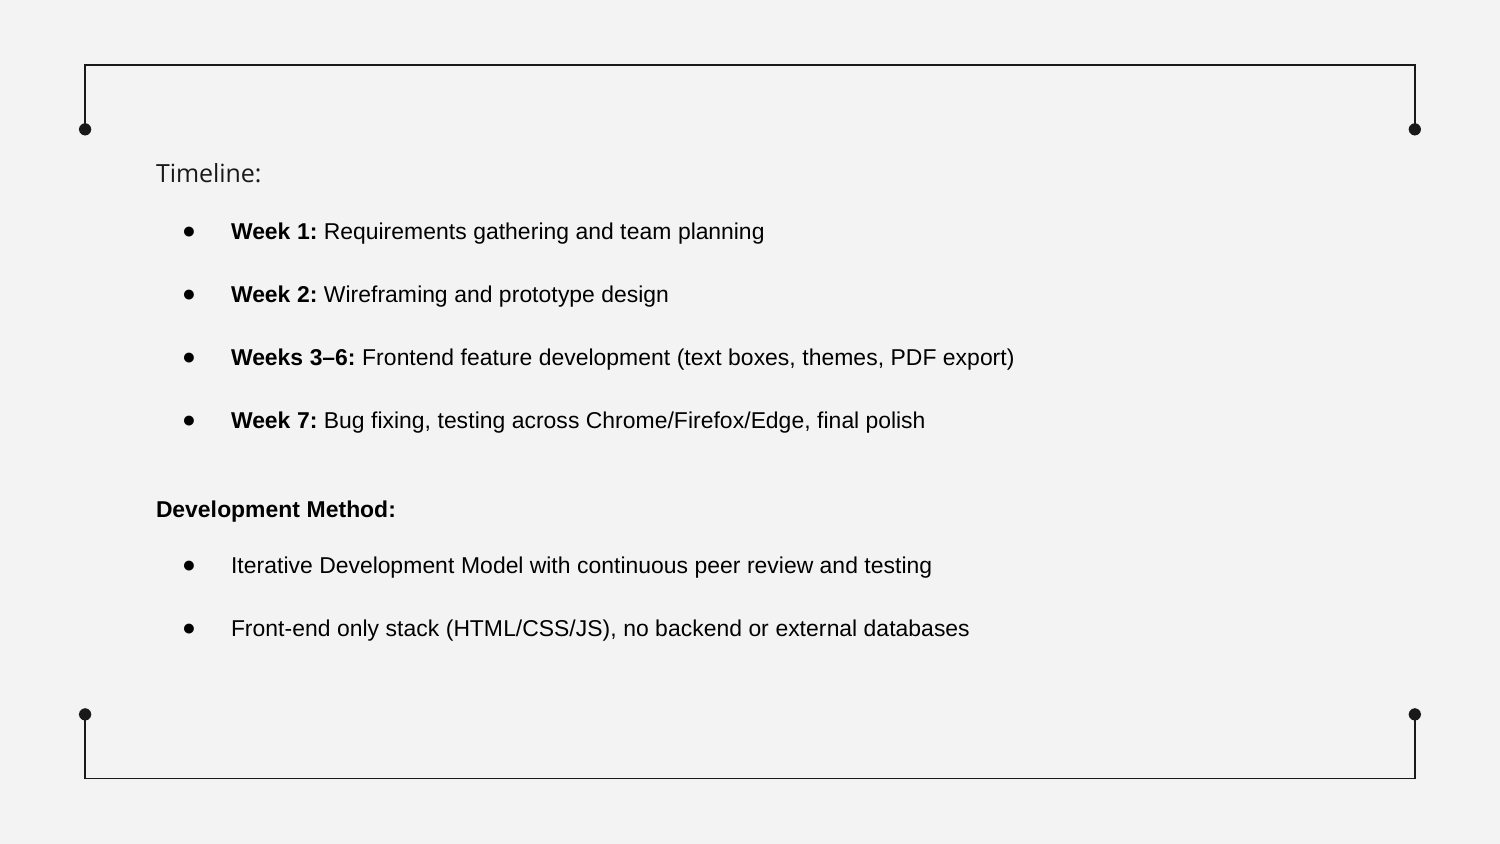

Timeline:
Week 1: Requirements gathering and team planning
Week 2: Wireframing and prototype design
Weeks 3–6: Frontend feature development (text boxes, themes, PDF export)
Week 7: Bug fixing, testing across Chrome/Firefox/Edge, final polish
Development Method:
Iterative Development Model with continuous peer review and testing
Front-end only stack (HTML/CSS/JS), no backend or external databases